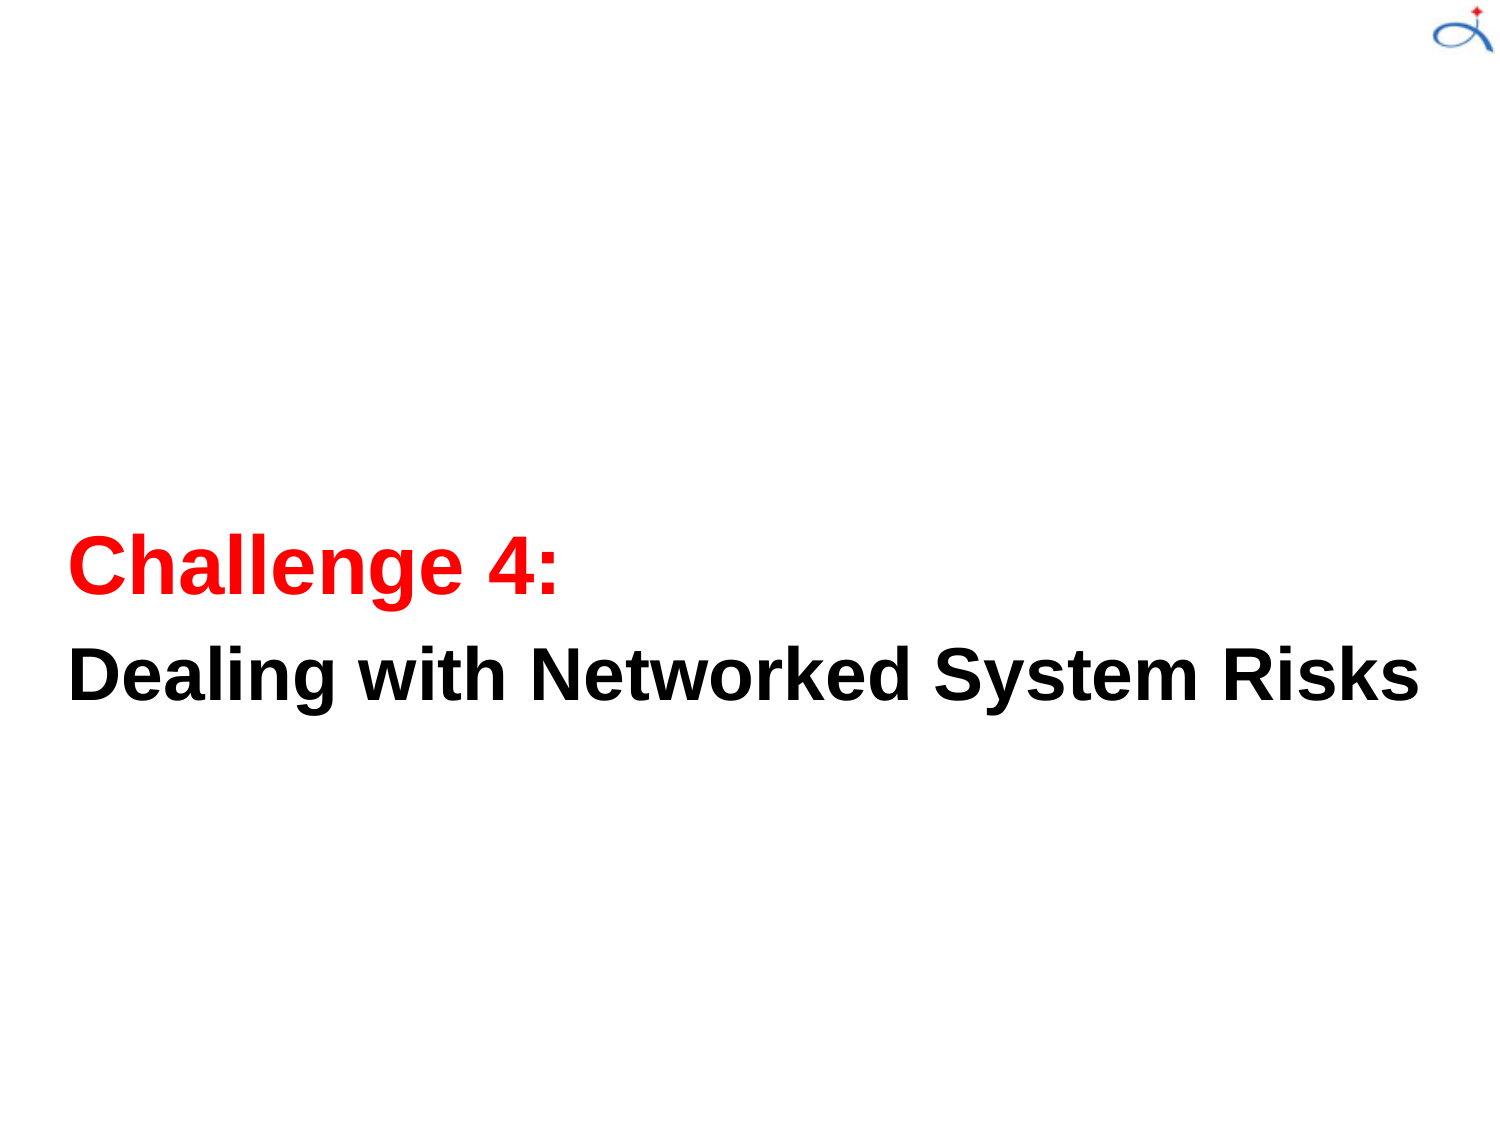

Challenge 4:
Dealing with Networked System Risks